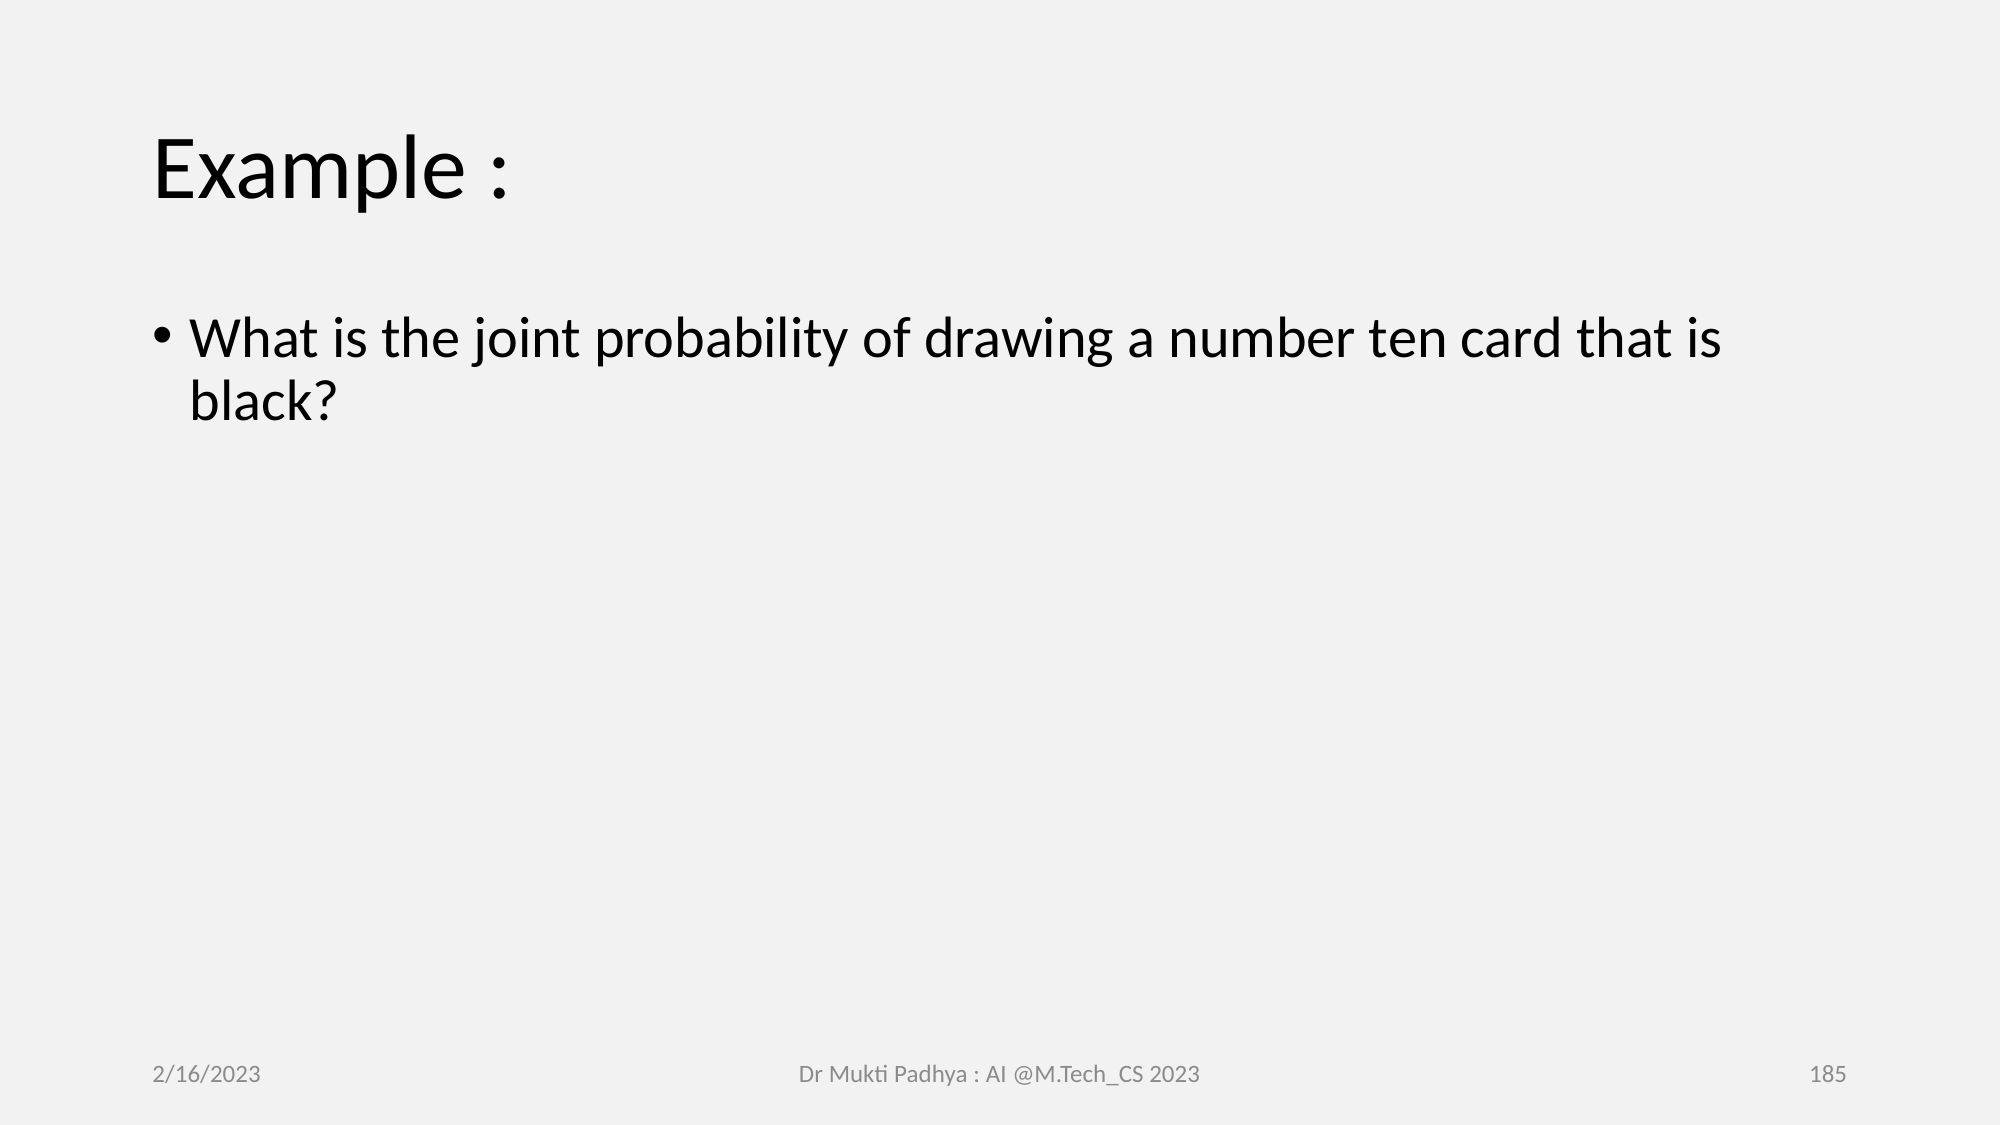

# Example :
What is the joint probability of drawing a number ten card that is black?
2/16/2023
Dr Mukti Padhya : AI @M.Tech_CS 2023
185